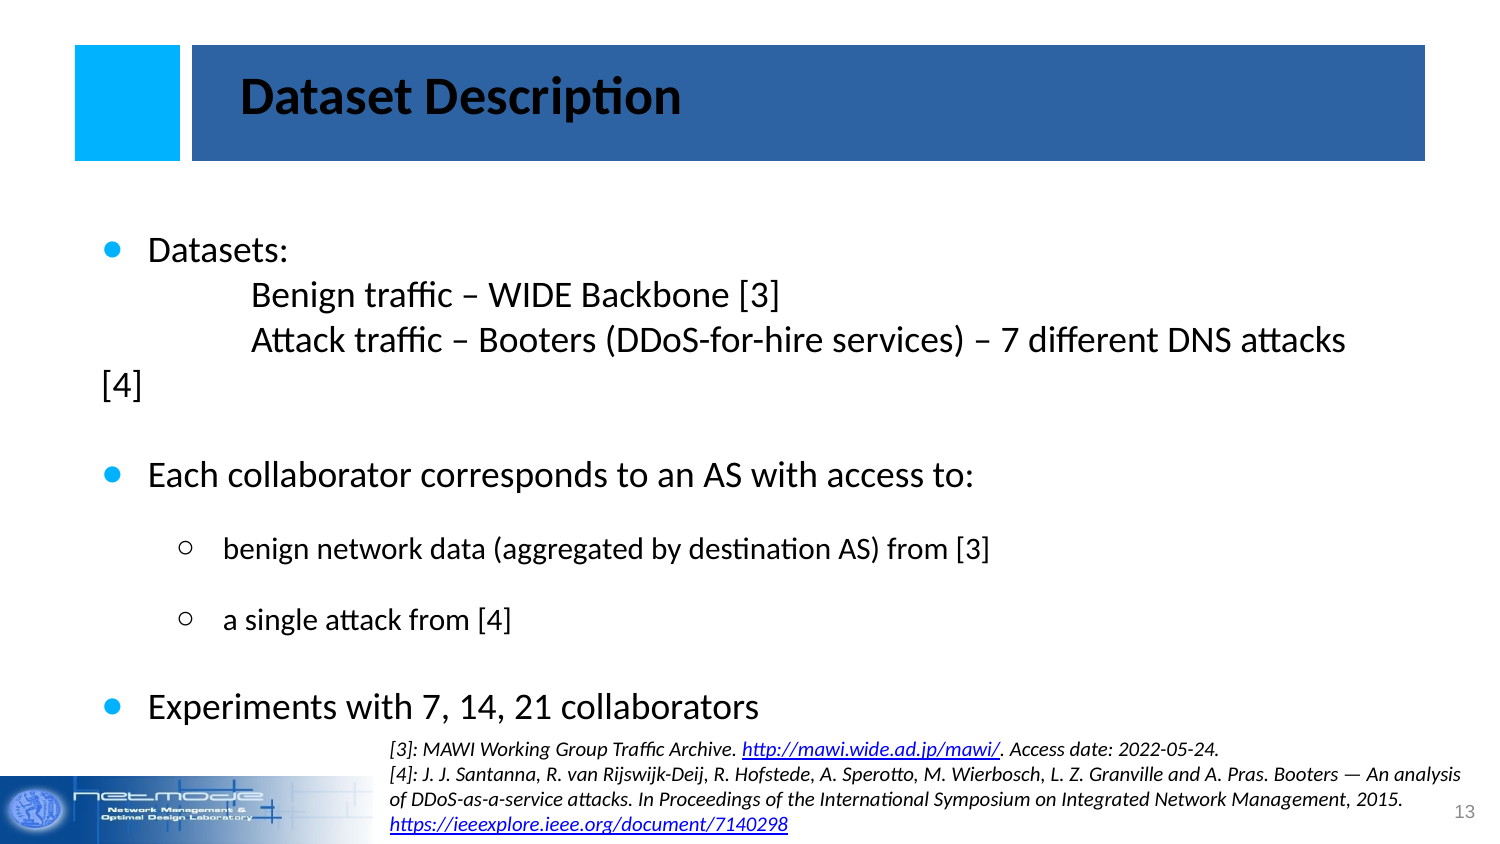

Dataset Description
Datasets:
	Benign traffic – WIDE Backbone [3]
	Attack traffic – Booters (DDoS-for-hire services) – 7 different DNS attacks [4]

Each collaborator corresponds to an AS with access to:
benign network data (aggregated by destination AS) from [3]
a single attack from [4]

Experiments with 7, 14, 21 collaborators
[3]: MAWI Working Group Traffic Archive. http://mawi.wide.ad.jp/mawi/. Access date: 2022-05-24.
[4]: J. J. Santanna, R. van Rijswijk-Deij, R. Hofstede, A. Sperotto, M. Wierbosch, L. Z. Granville and A. Pras. Booters — An analysis
of DDoS-as-a-service attacks. In Proceedings of the International Symposium on Integrated Network Management, 2015.
https://ieeexplore.ieee.org/document/7140298
13